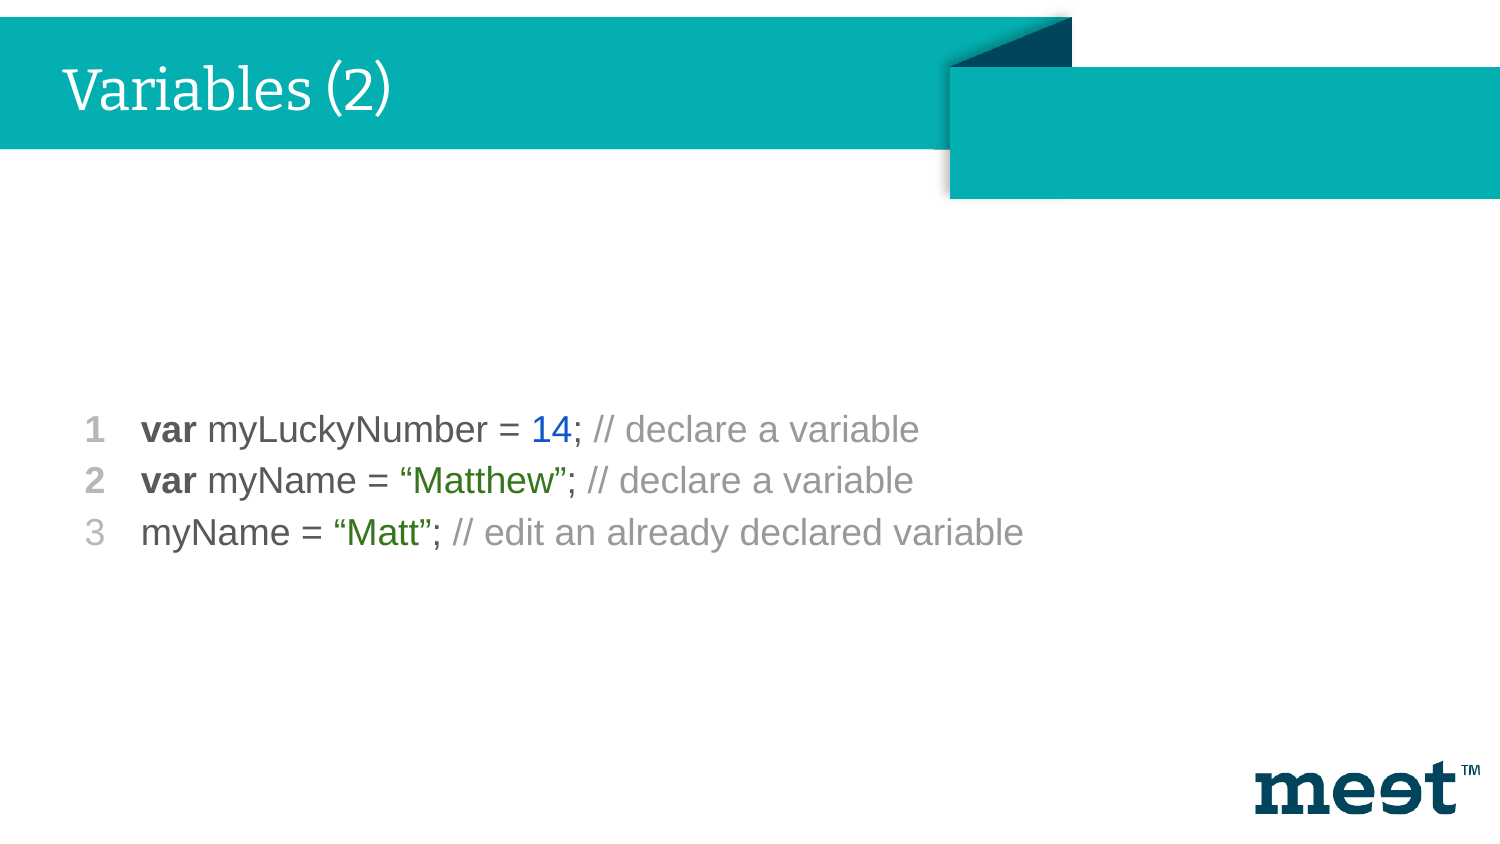

Variables (2)
var myLuckyNumber = 14; // declare a variable
var myName = “Matthew”; // declare a variable
myName = “Matt”; // edit an already declared variable